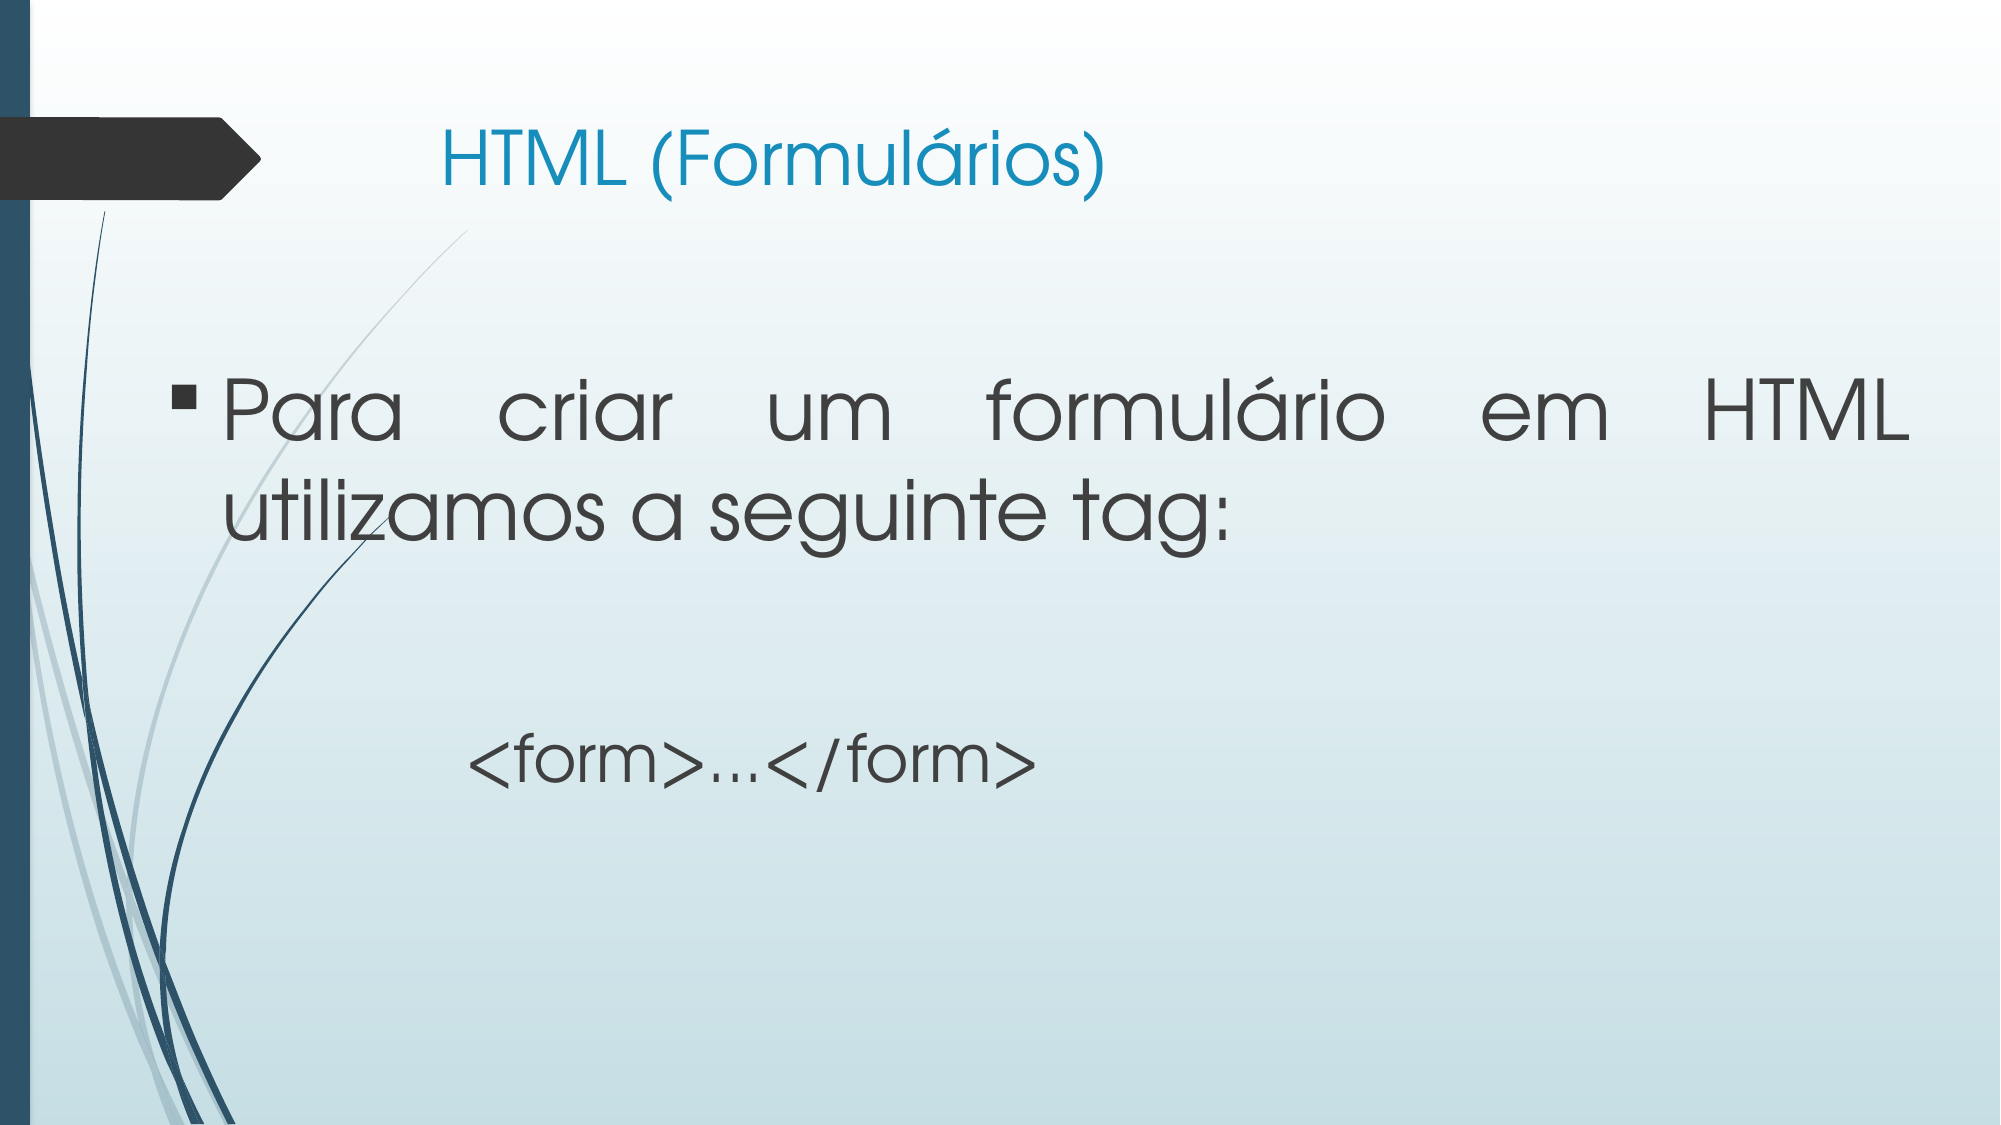

# HTML (Formulários)
Para criar um formulário em HTML utilizamos a seguinte tag:

		<form>...</form>